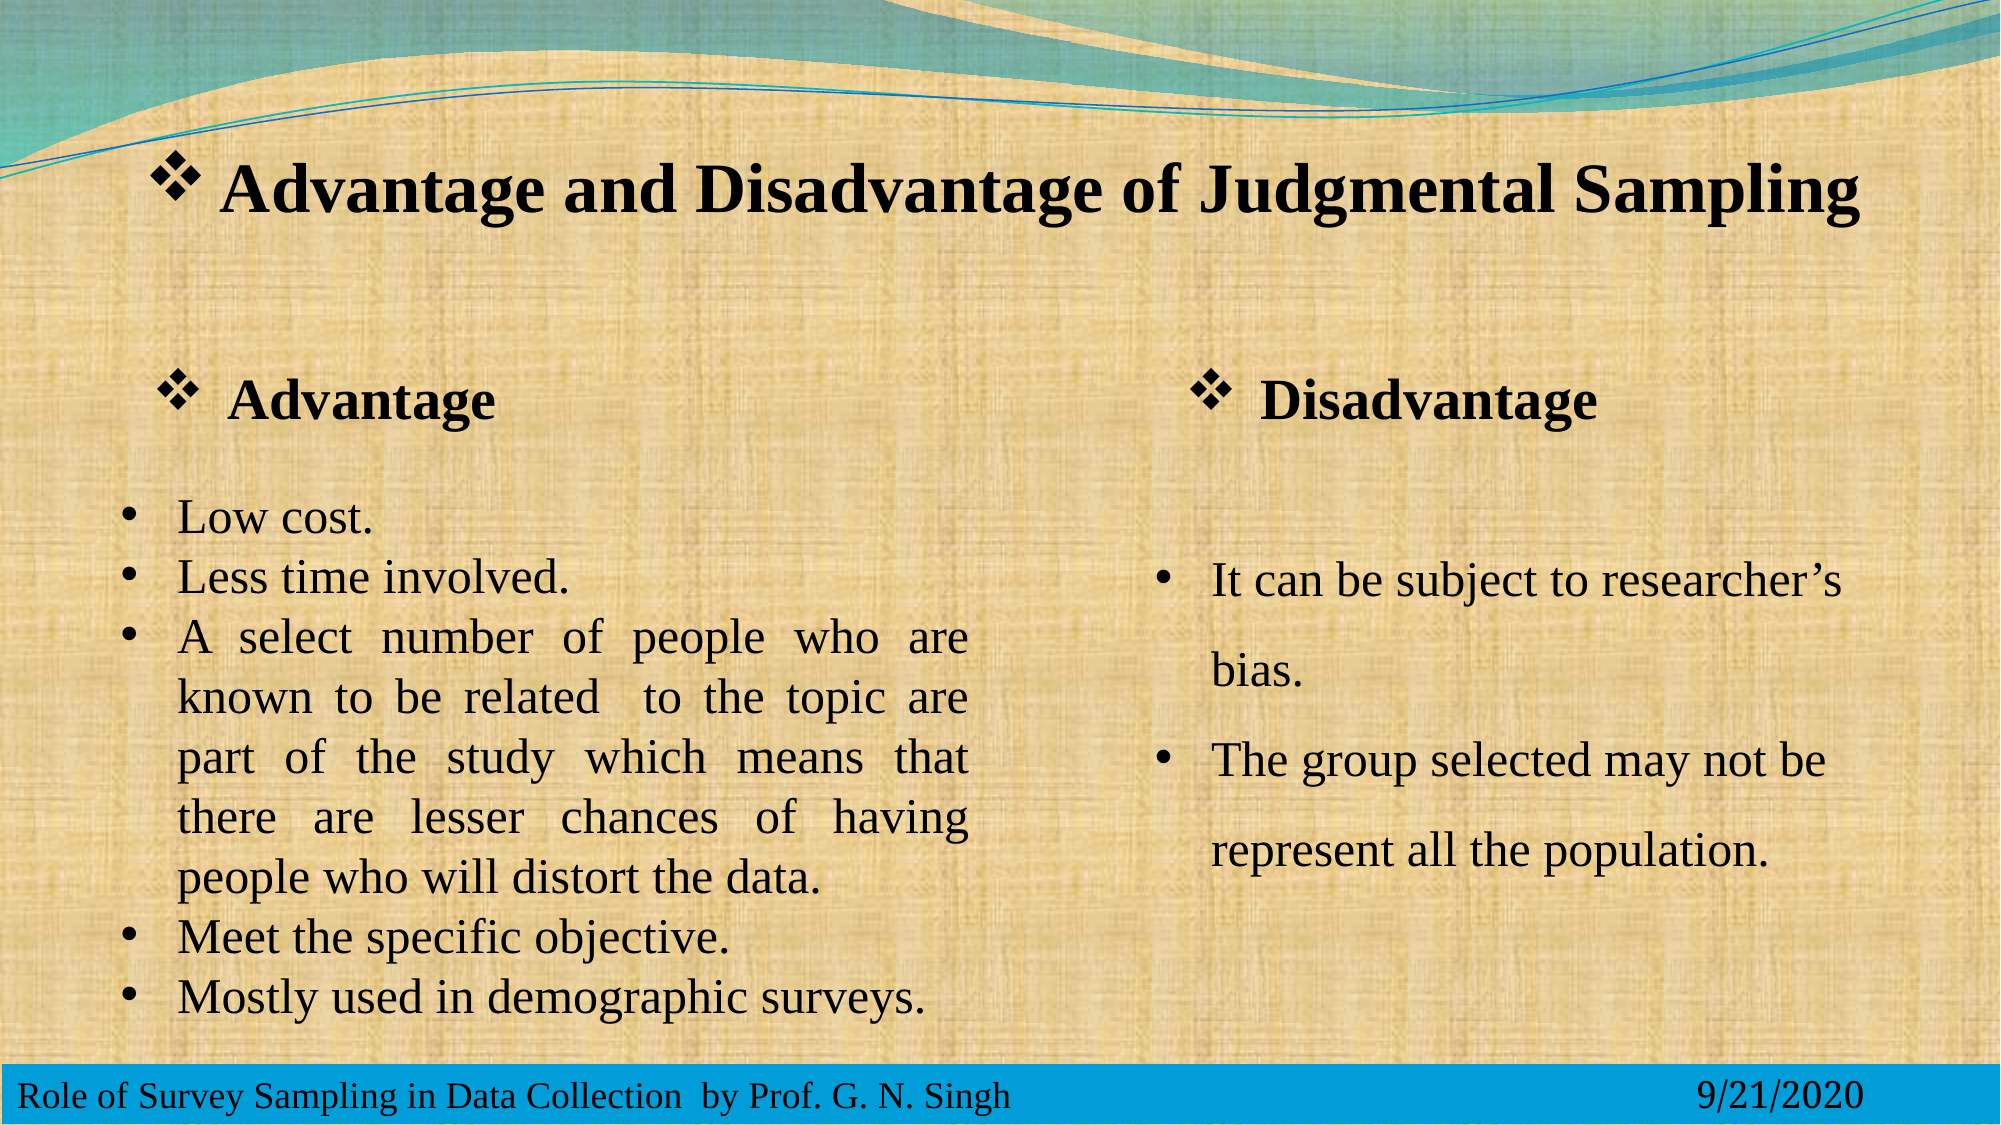

Advantage and Disadvantage of Judgmental Sampling
Advantage
Disadvantage
Low cost.
Less time involved.
A select number of people who are known to be related  to the topic are part of the study which means that there are lesser chances of having people who will distort the data.
Meet the specific objective.
Mostly used in demographic surveys.
It can be subject to researcher’s bias.
The group selected may not be represent all the population.
Role of Survey Sampling in Data Collection  by Prof. G. N. Singh
9/21/2020